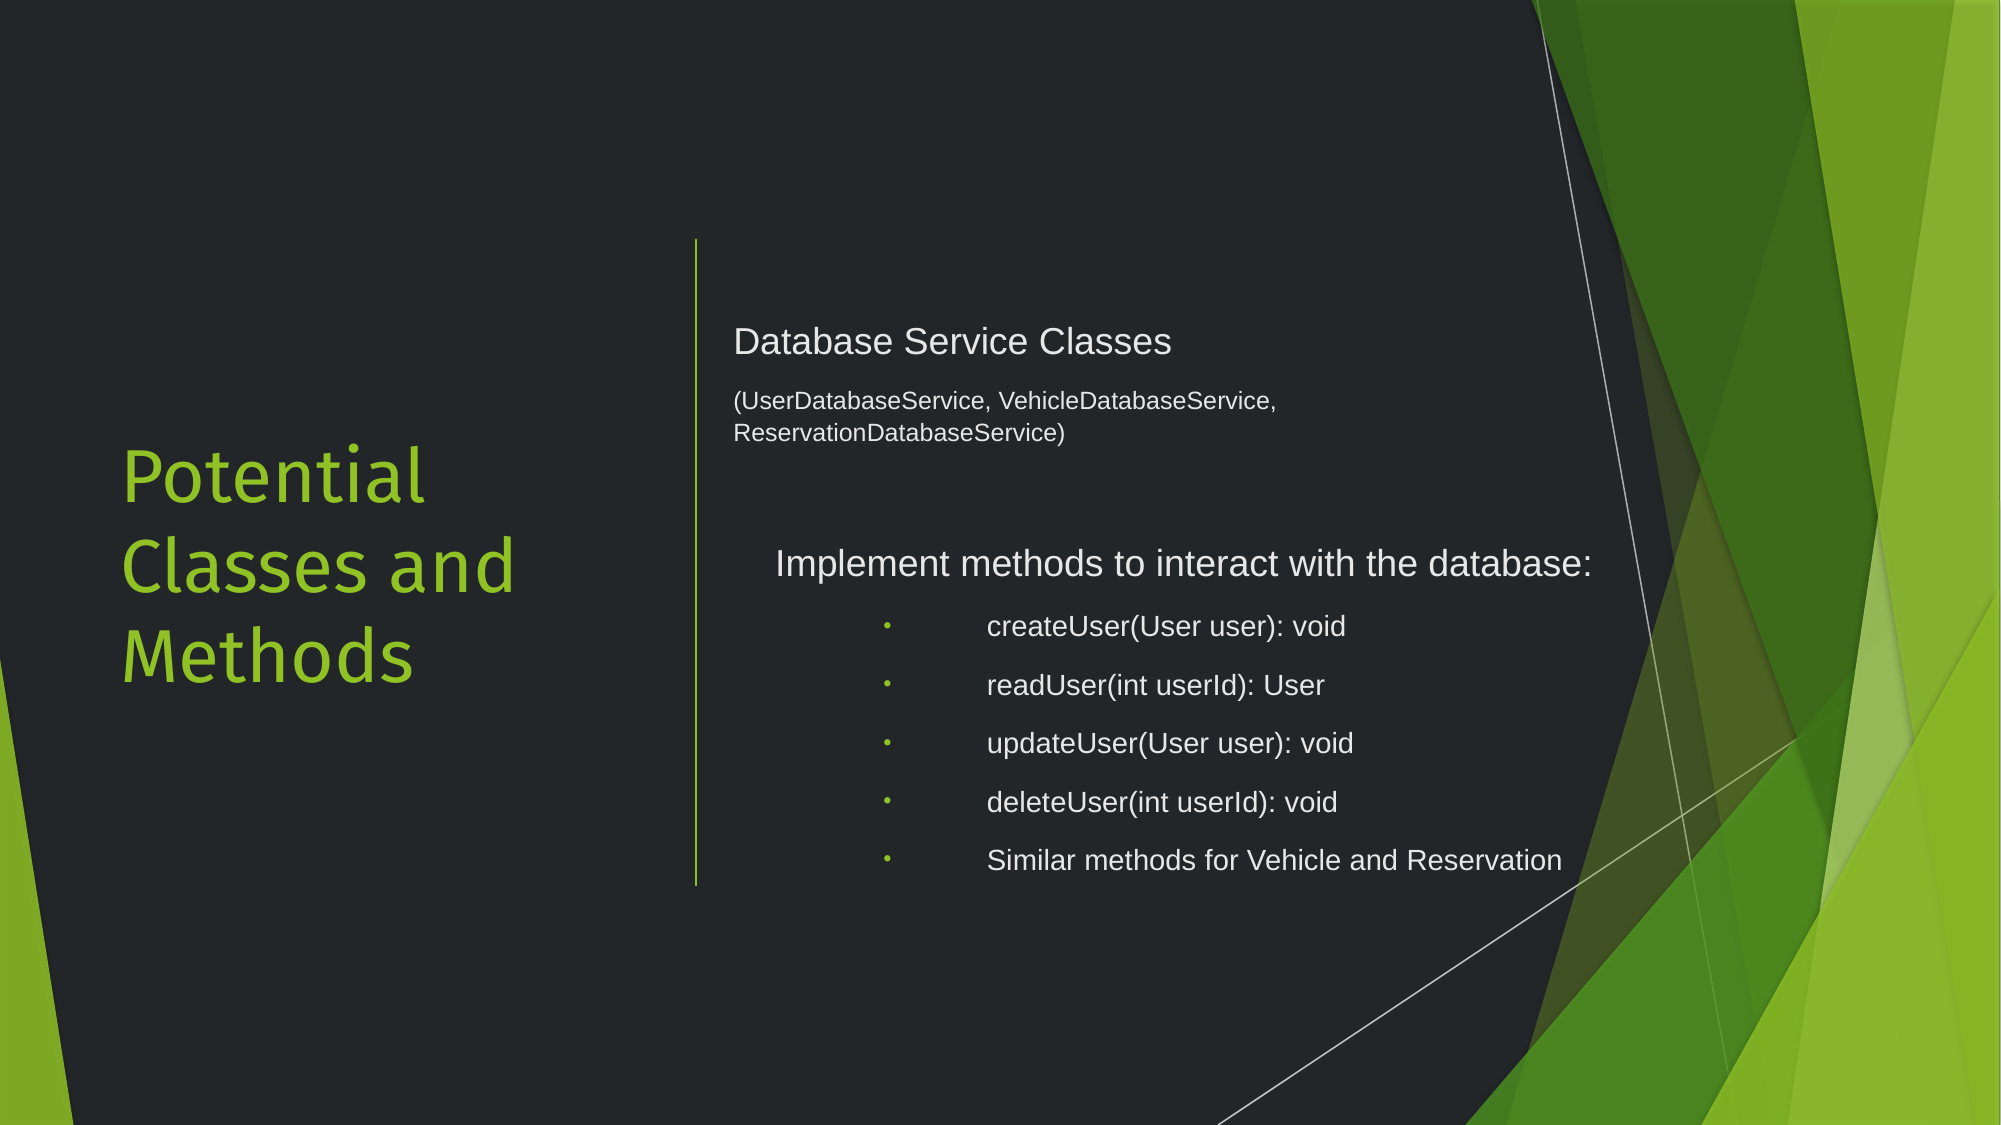

Database Service Classes
(UserDatabaseService, VehicleDatabaseService, ReservationDatabaseService)

    Implement methods to interact with the database:
        createUser(User user): void
        readUser(int userId): User
        updateUser(User user): void
        deleteUser(int userId): void
        Similar methods for Vehicle and Reservation

# Potential Classes and Methods